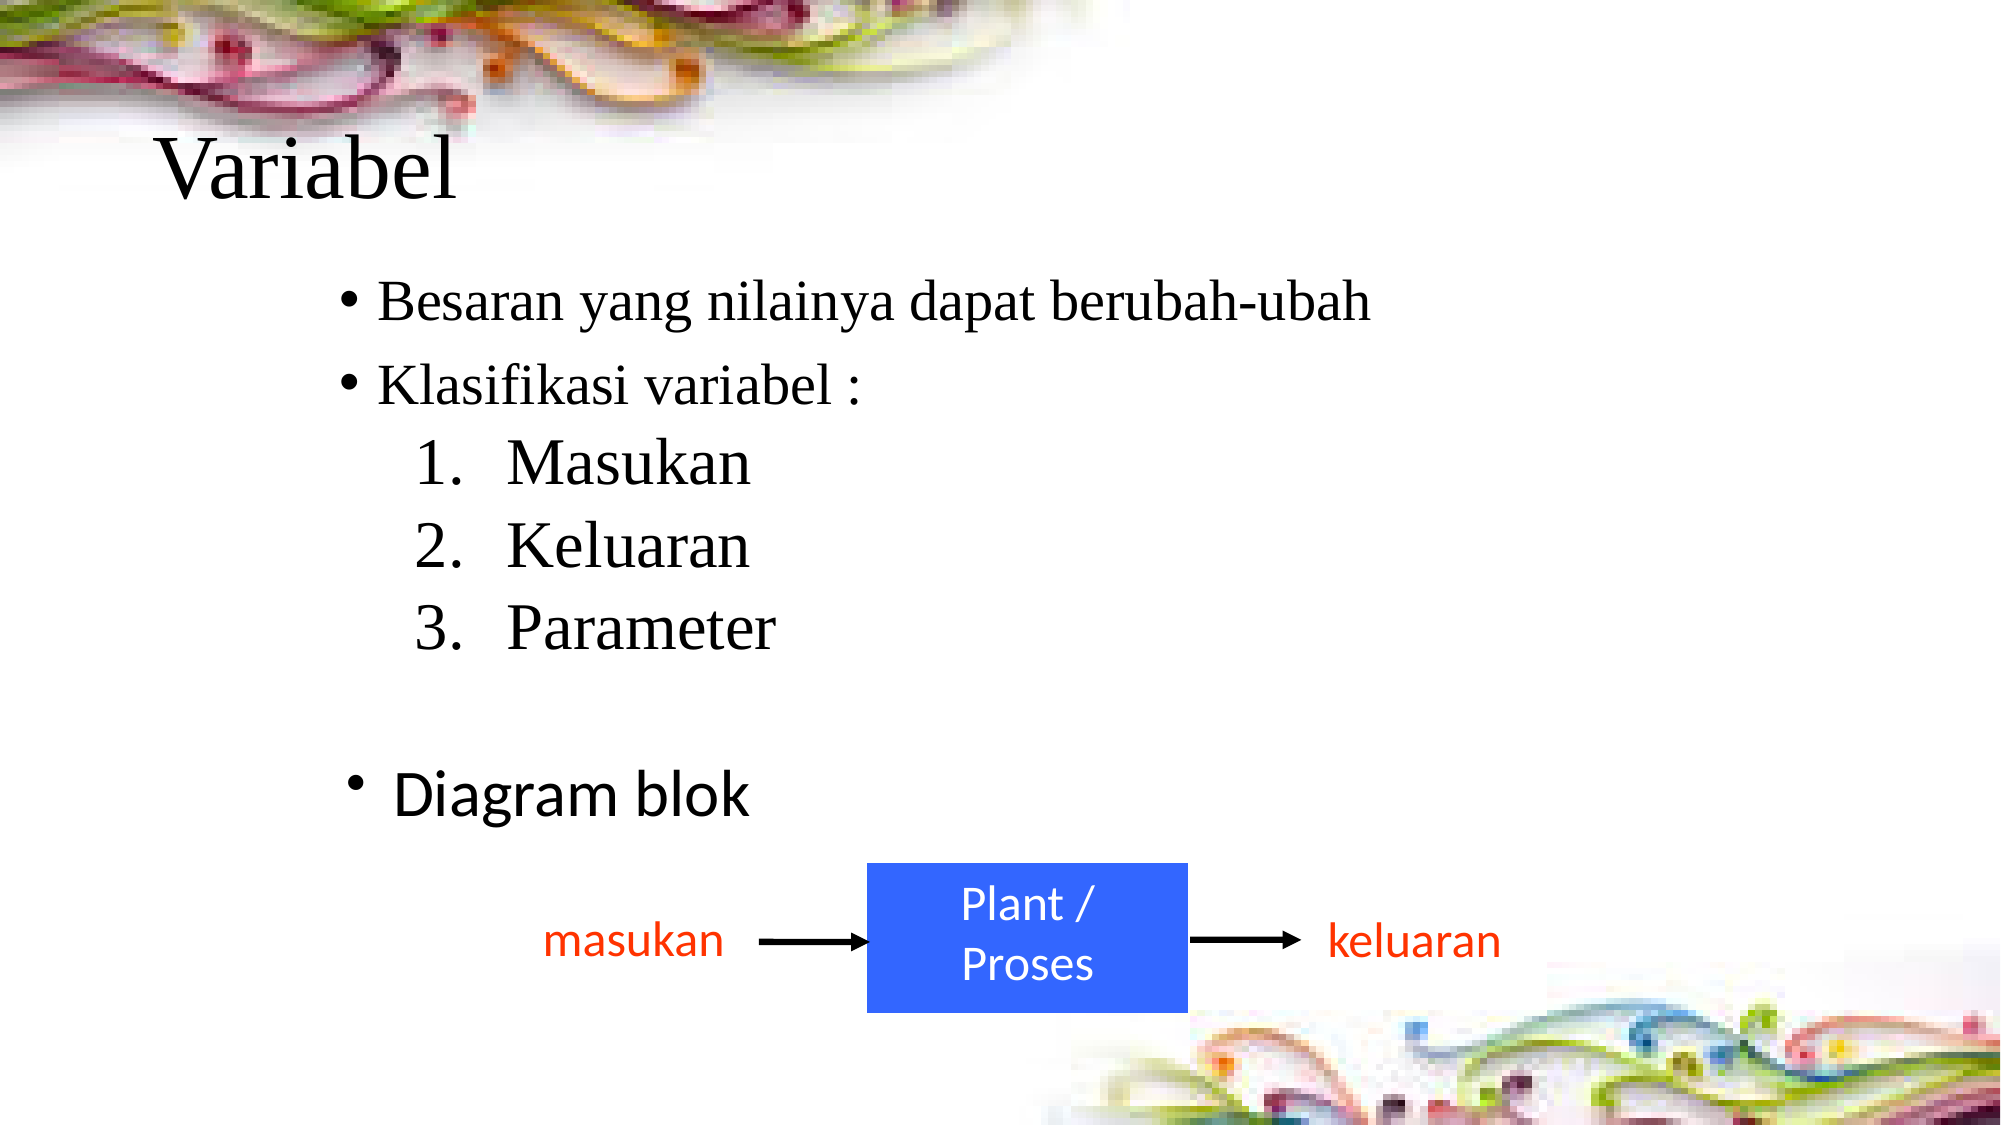

# Variabel
Besaran yang nilainya dapat berubah-ubah
Klasifikasi variabel :
 Masukan
 Keluaran
 Parameter
  Diagram blok
Plant /
Proses
masukan
keluaran